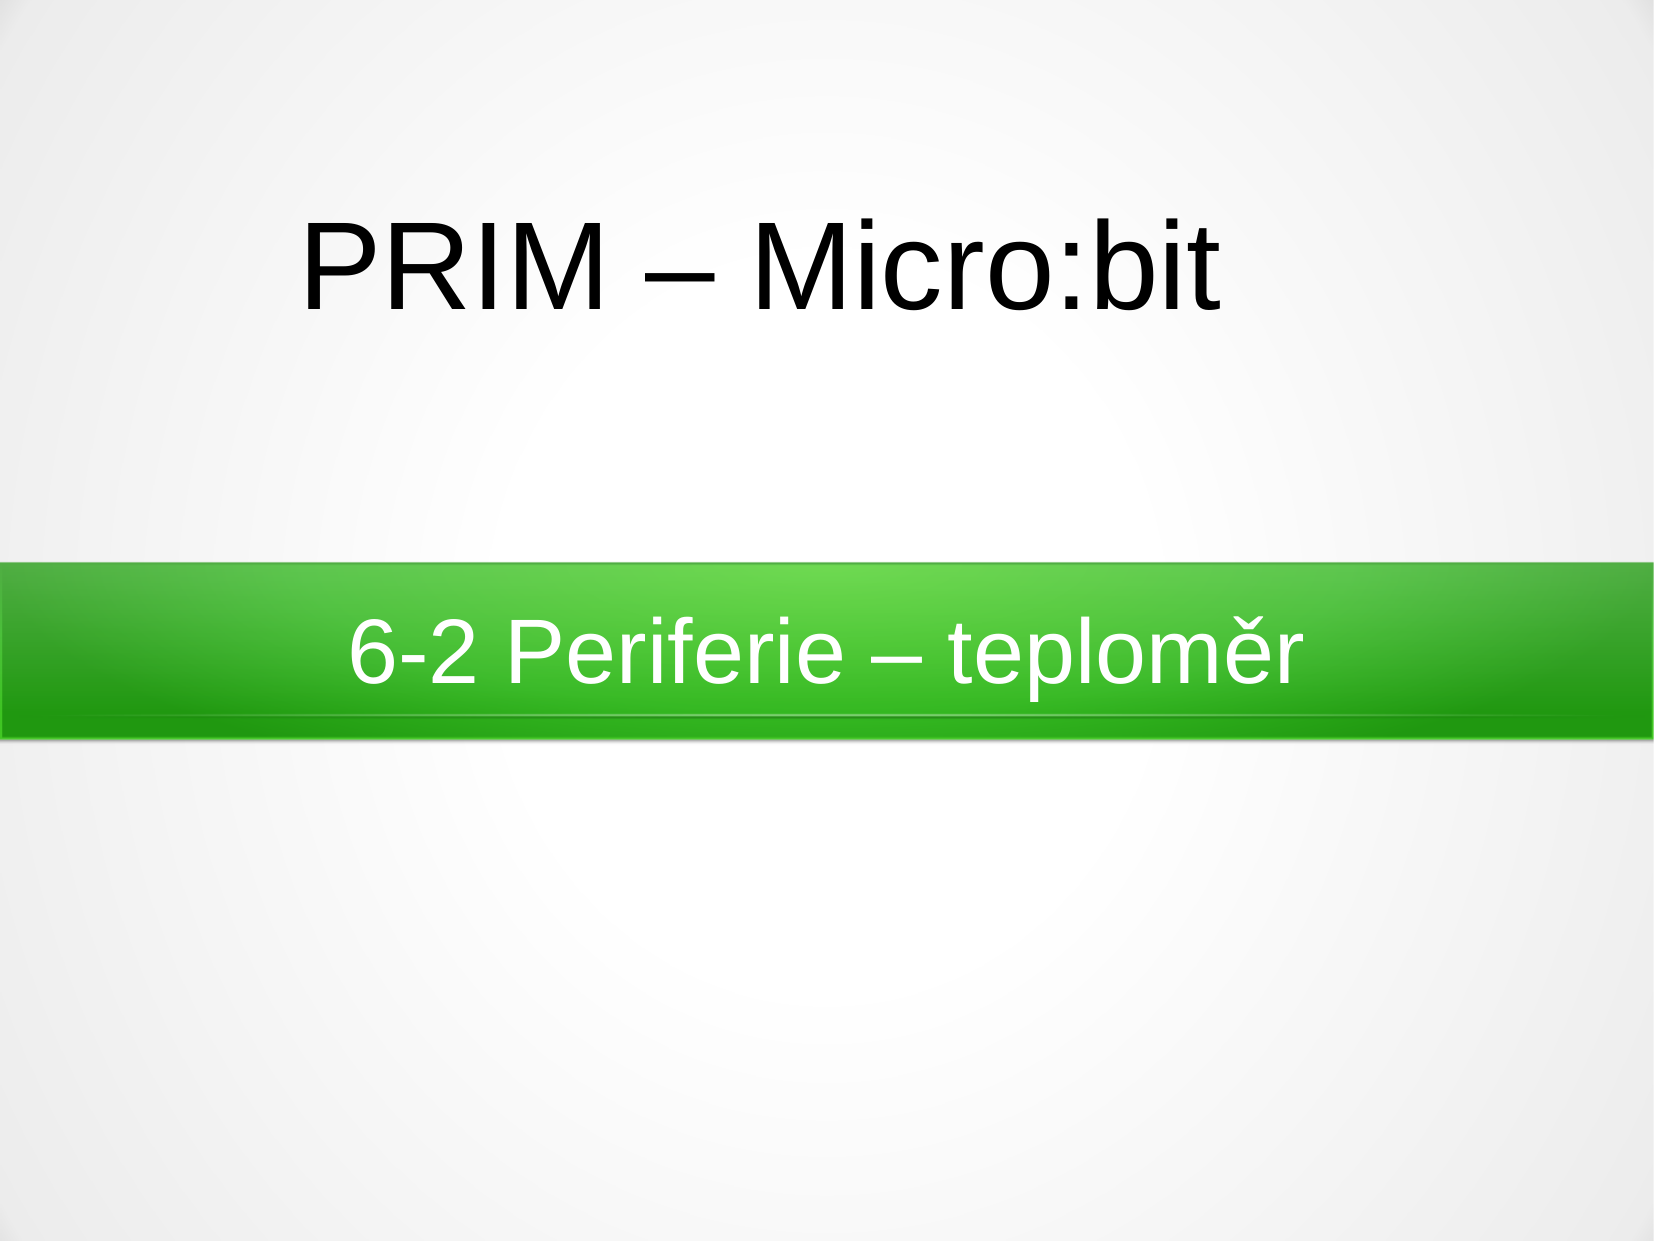

PRIM – Micro:bit
6-2 Periferie – teploměr